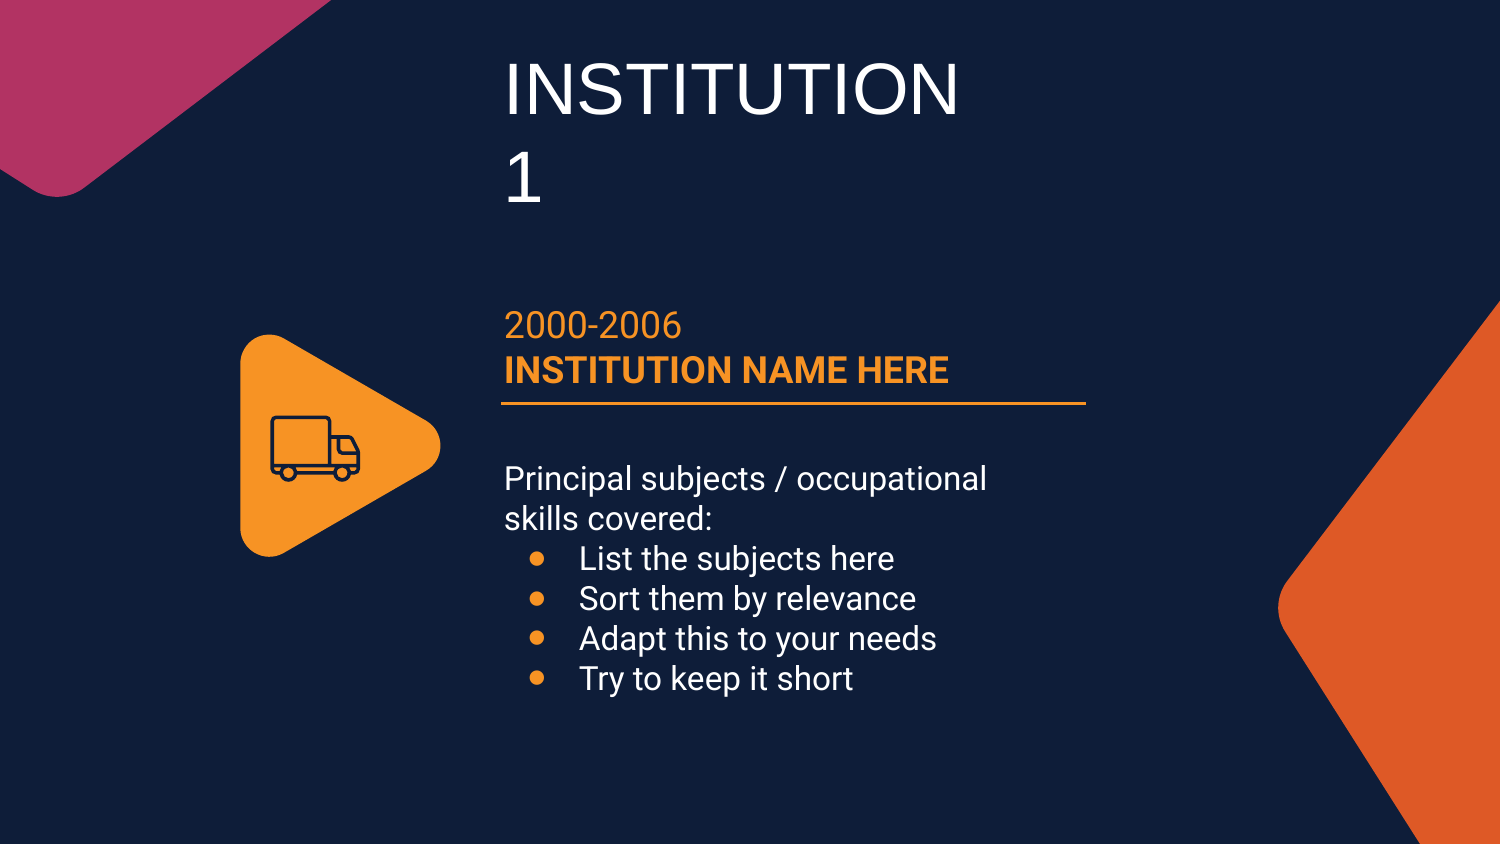

# INSTITUTION 1
2000-2006
INSTITUTION NAME HERE

Principal subjects / occupational skills covered:
List the subjects here
Sort them by relevance
Adapt this to your needs
Try to keep it short